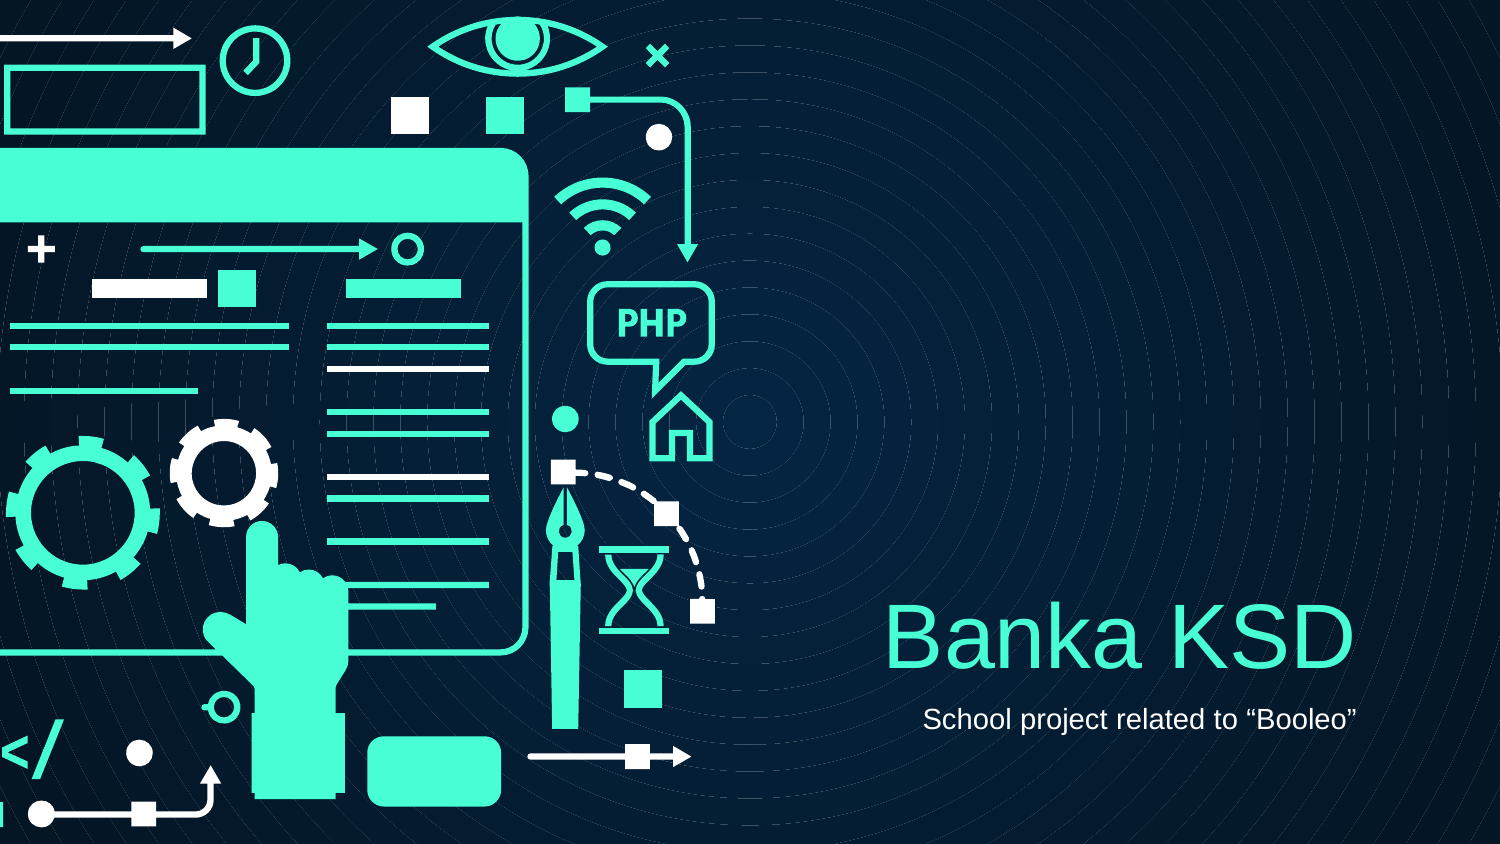

# Banka KSD

School project related to “Booleo”